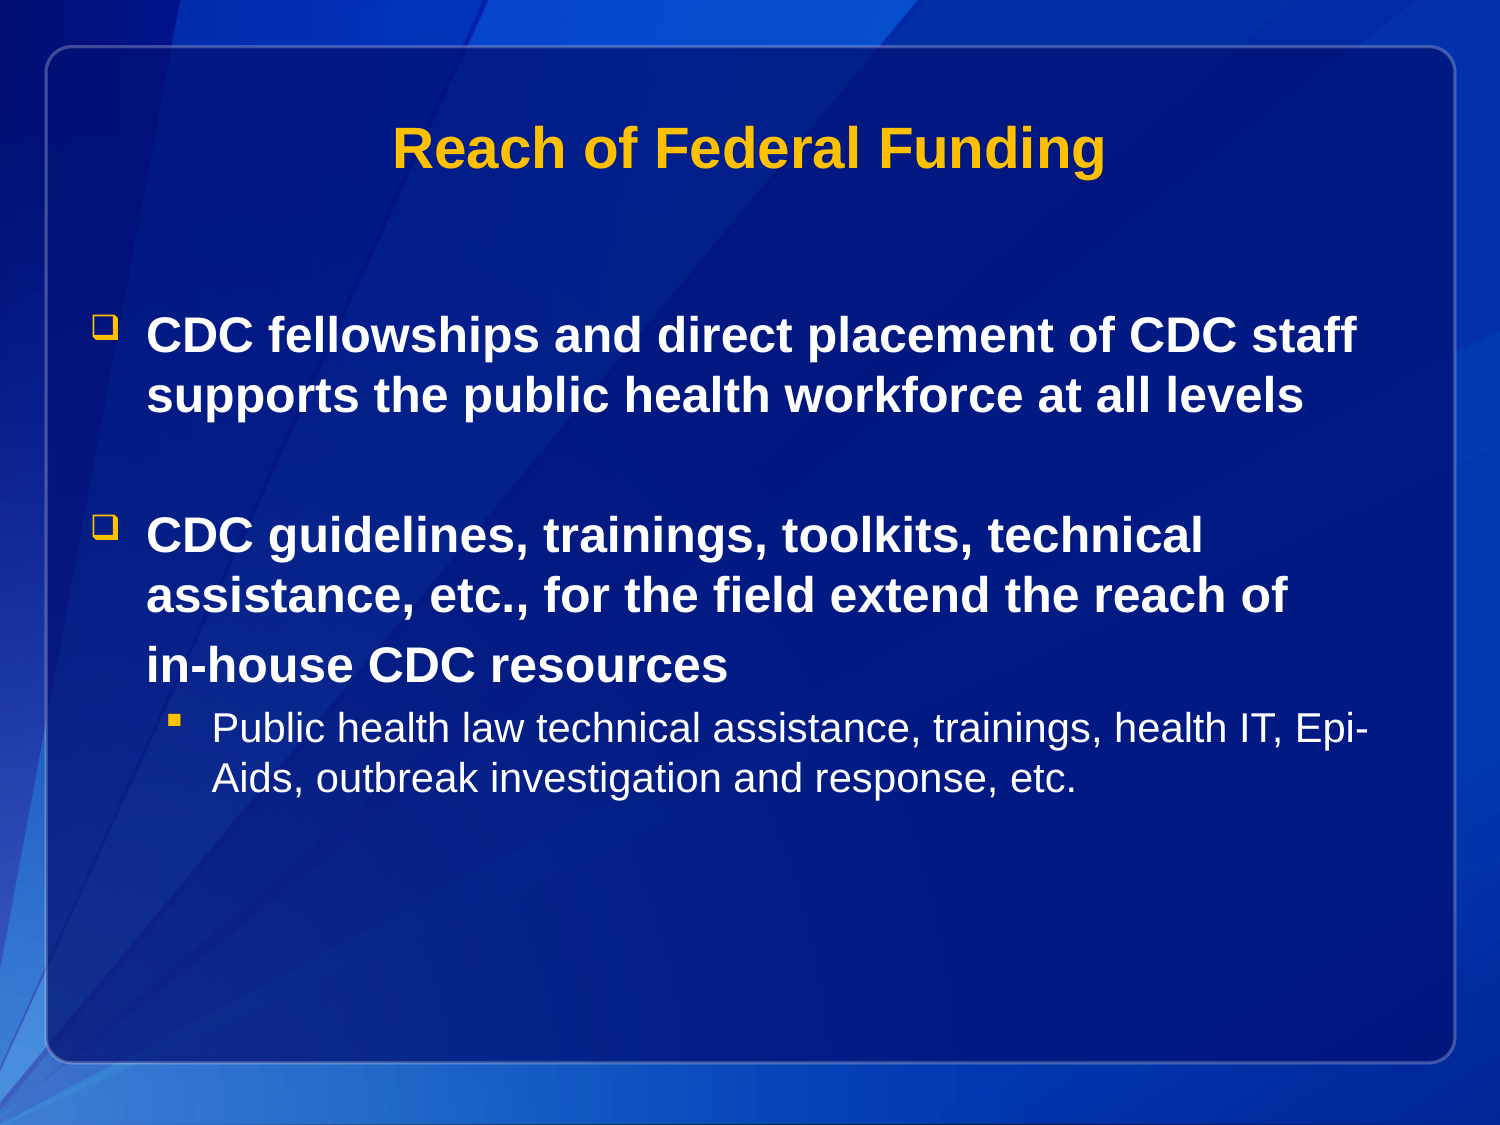

# Reach of Federal Funding

CDC fellowships and direct placement of CDC staff supports the public health workforce at all levels

CDC guidelines, trainings, toolkits, technical assistance, etc., for the field extend the reach of
    in-house CDC resources
Public health law technical assistance, trainings, health IT, Epi-Aids, outbreak investigation and response, etc.